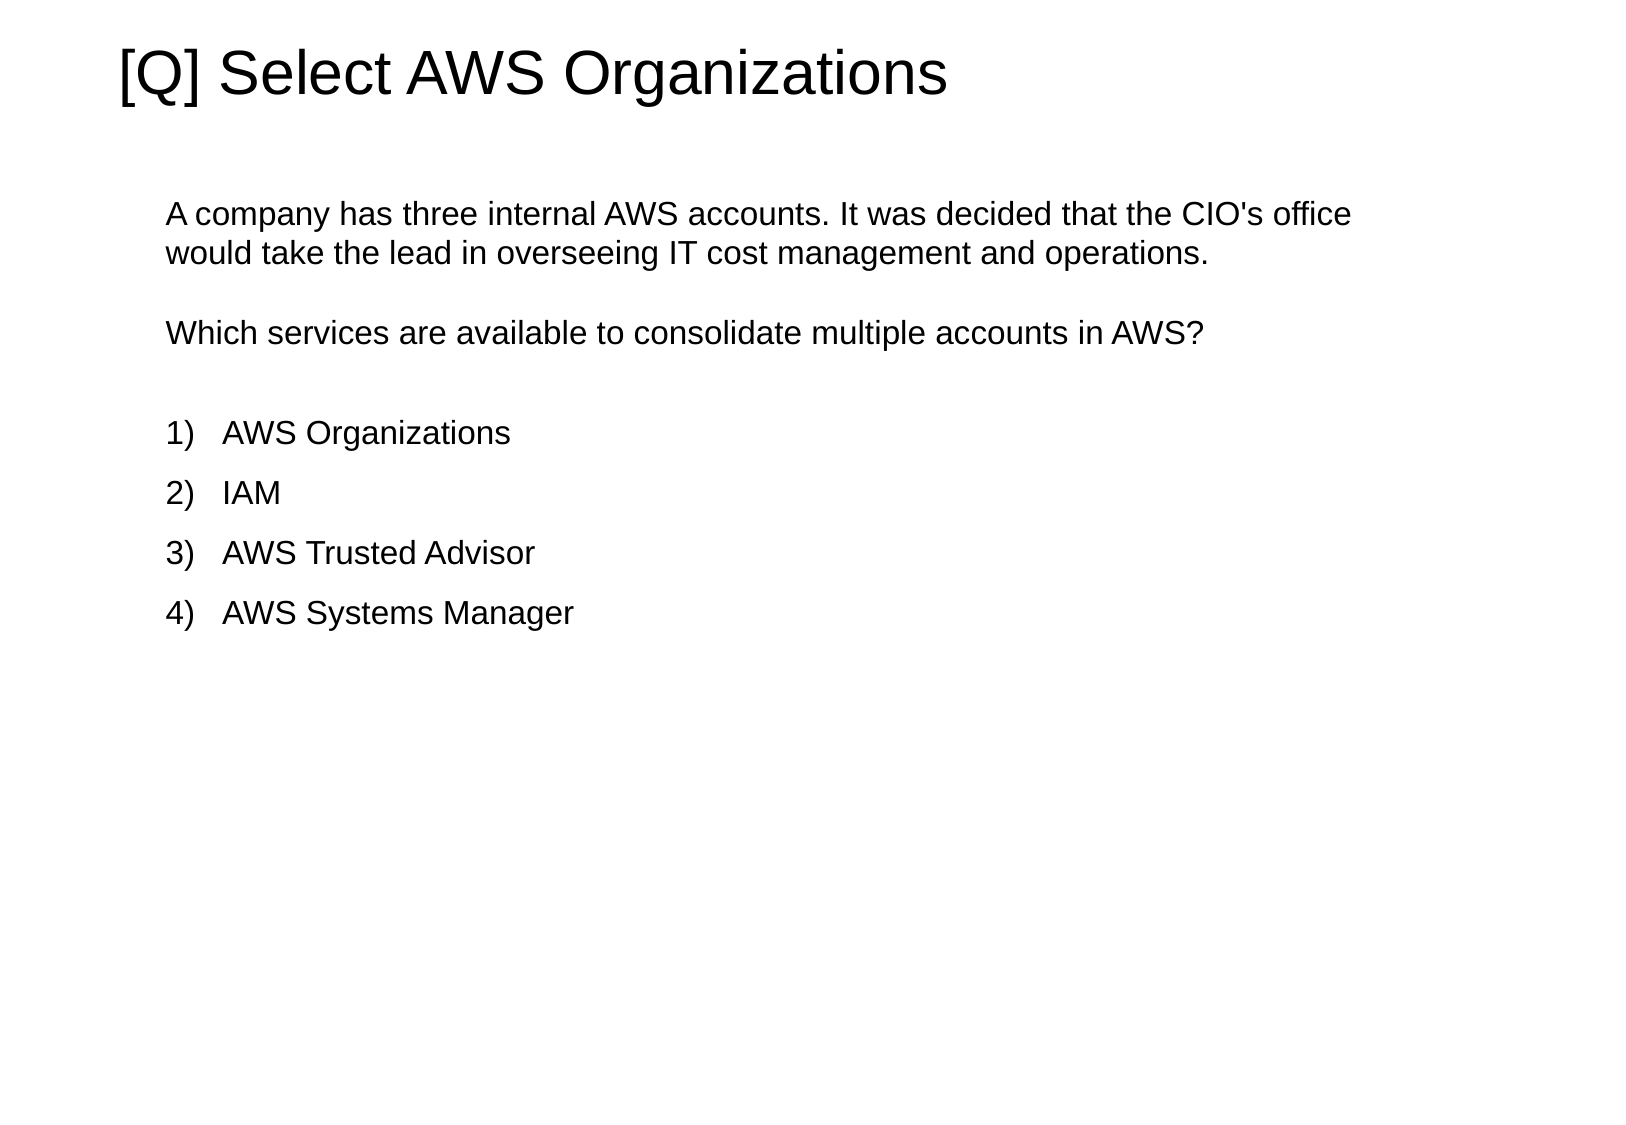

[Q] Select AWS Organizations
A company has three internal AWS accounts. It was decided that the CIO's office would take the lead in overseeing IT cost management and operations.

Which services are available to consolidate multiple accounts in AWS?

AWS Organizations
IAM
AWS Trusted Advisor
AWS Systems Manager